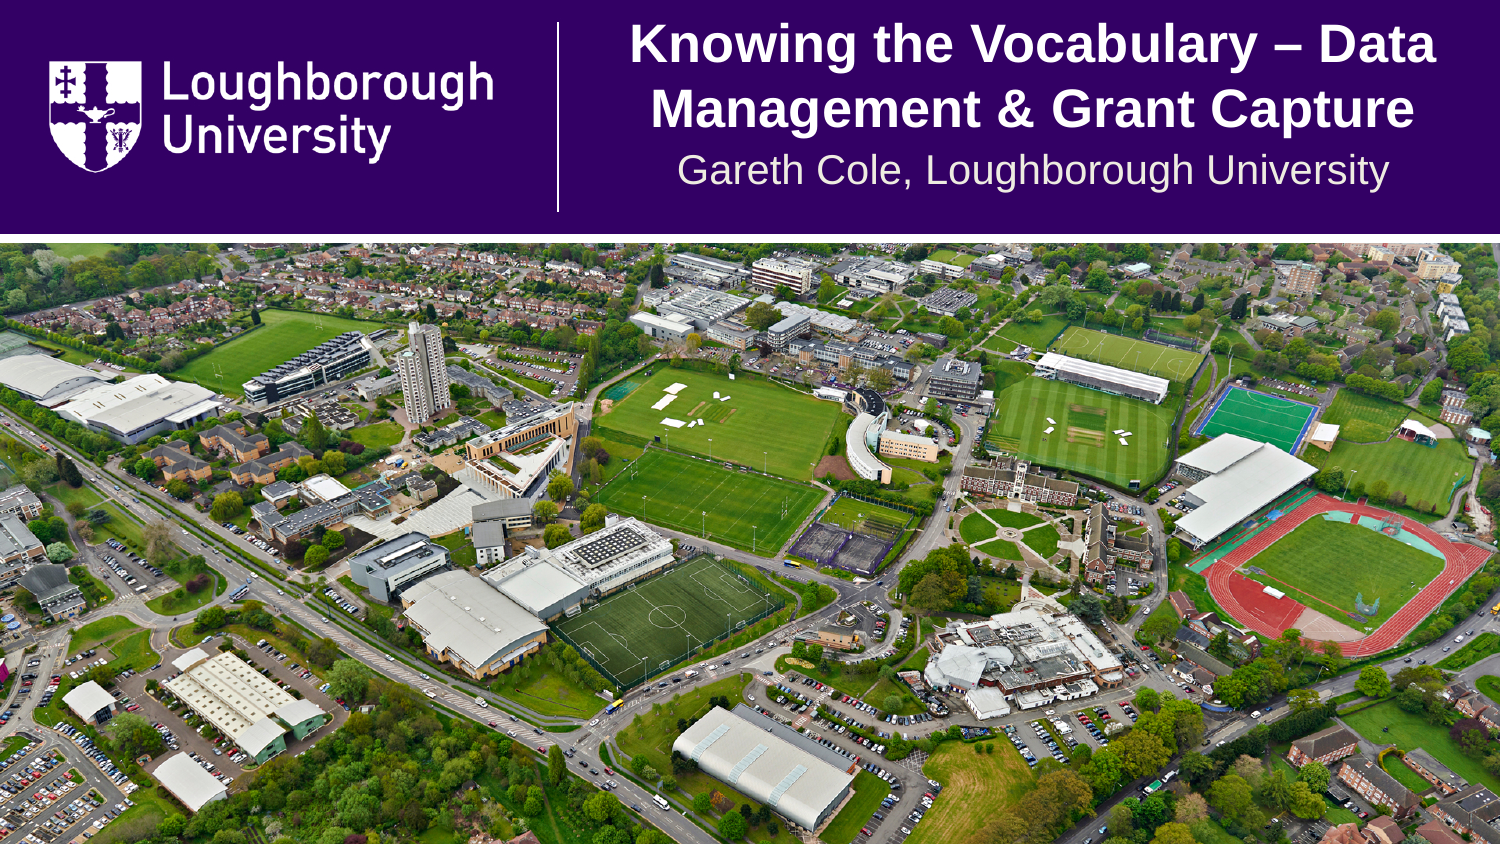

# Knowing the Vocabulary – Data Management & Grant Capture
Gareth Cole, Loughborough University